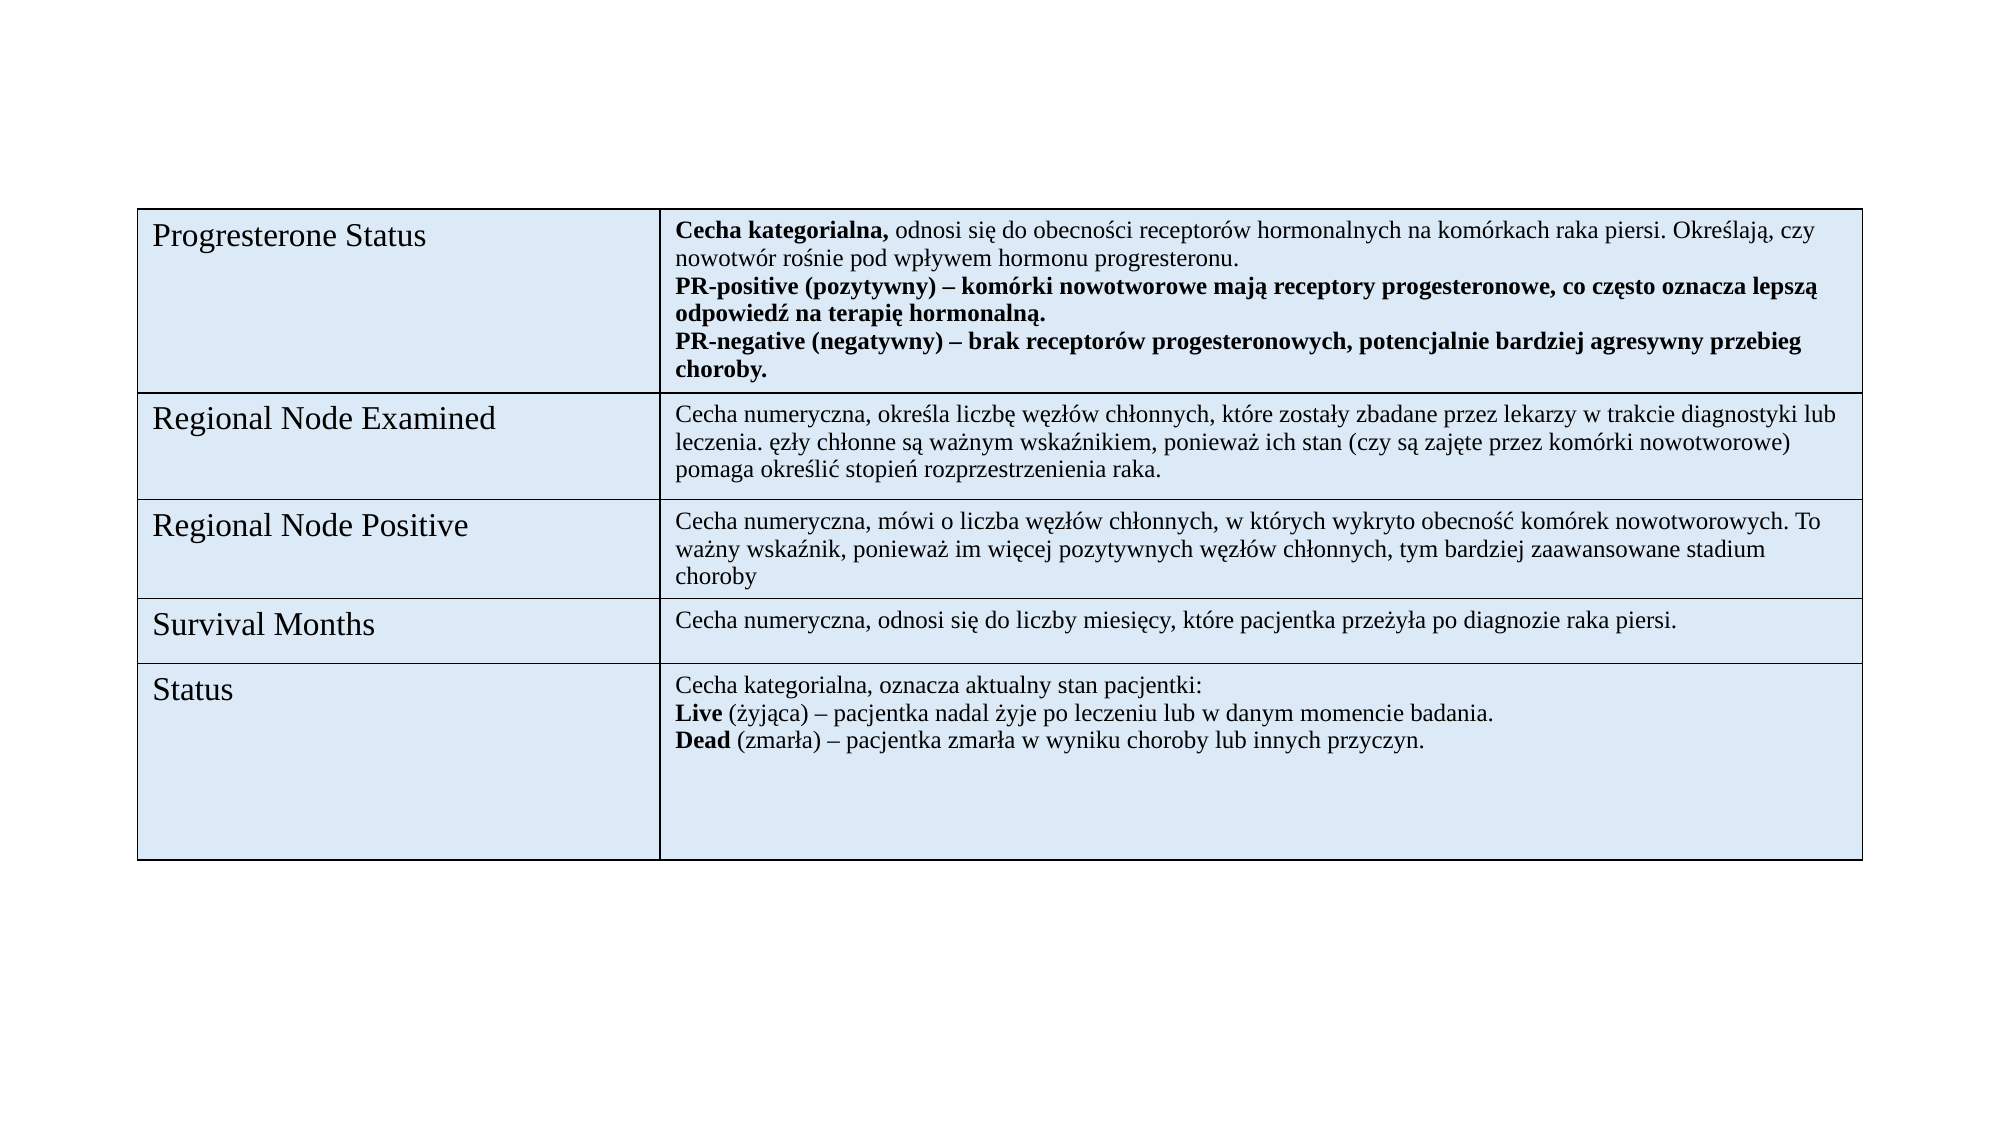

#
| Progresterone Status | Cecha kategorialna, odnosi się do obecności receptorów hormonalnych na komórkach raka piersi. Określają, czy nowotwór rośnie pod wpływem hormonu progresteronu. PR-positive (pozytywny) – komórki nowotworowe mają receptory progesteronowe, co często oznacza lepszą odpowiedź na terapię hormonalną. PR-negative (negatywny) – brak receptorów progesteronowych, potencjalnie bardziej agresywny przebieg choroby. |
| --- | --- |
| Regional Node Examined | Cecha numeryczna, określa liczbę węzłów chłonnych, które zostały zbadane przez lekarzy w trakcie diagnostyki lub leczenia. ęzły chłonne są ważnym wskaźnikiem, ponieważ ich stan (czy są zajęte przez komórki nowotworowe) pomaga określić stopień rozprzestrzenienia raka. |
| Regional Node Positive | Cecha numeryczna, mówi o liczba węzłów chłonnych, w których wykryto obecność komórek nowotworowych. To ważny wskaźnik, ponieważ im więcej pozytywnych węzłów chłonnych, tym bardziej zaawansowane stadium choroby |
| Survival Months | Cecha numeryczna, odnosi się do liczby miesięcy, które pacjentka przeżyła po diagnozie raka piersi. |
| Status | Cecha kategorialna, oznacza aktualny stan pacjentki: Live (żyjąca) – pacjentka nadal żyje po leczeniu lub w danym momencie badania. Dead (zmarła) – pacjentka zmarła w wyniku choroby lub innych przyczyn. |